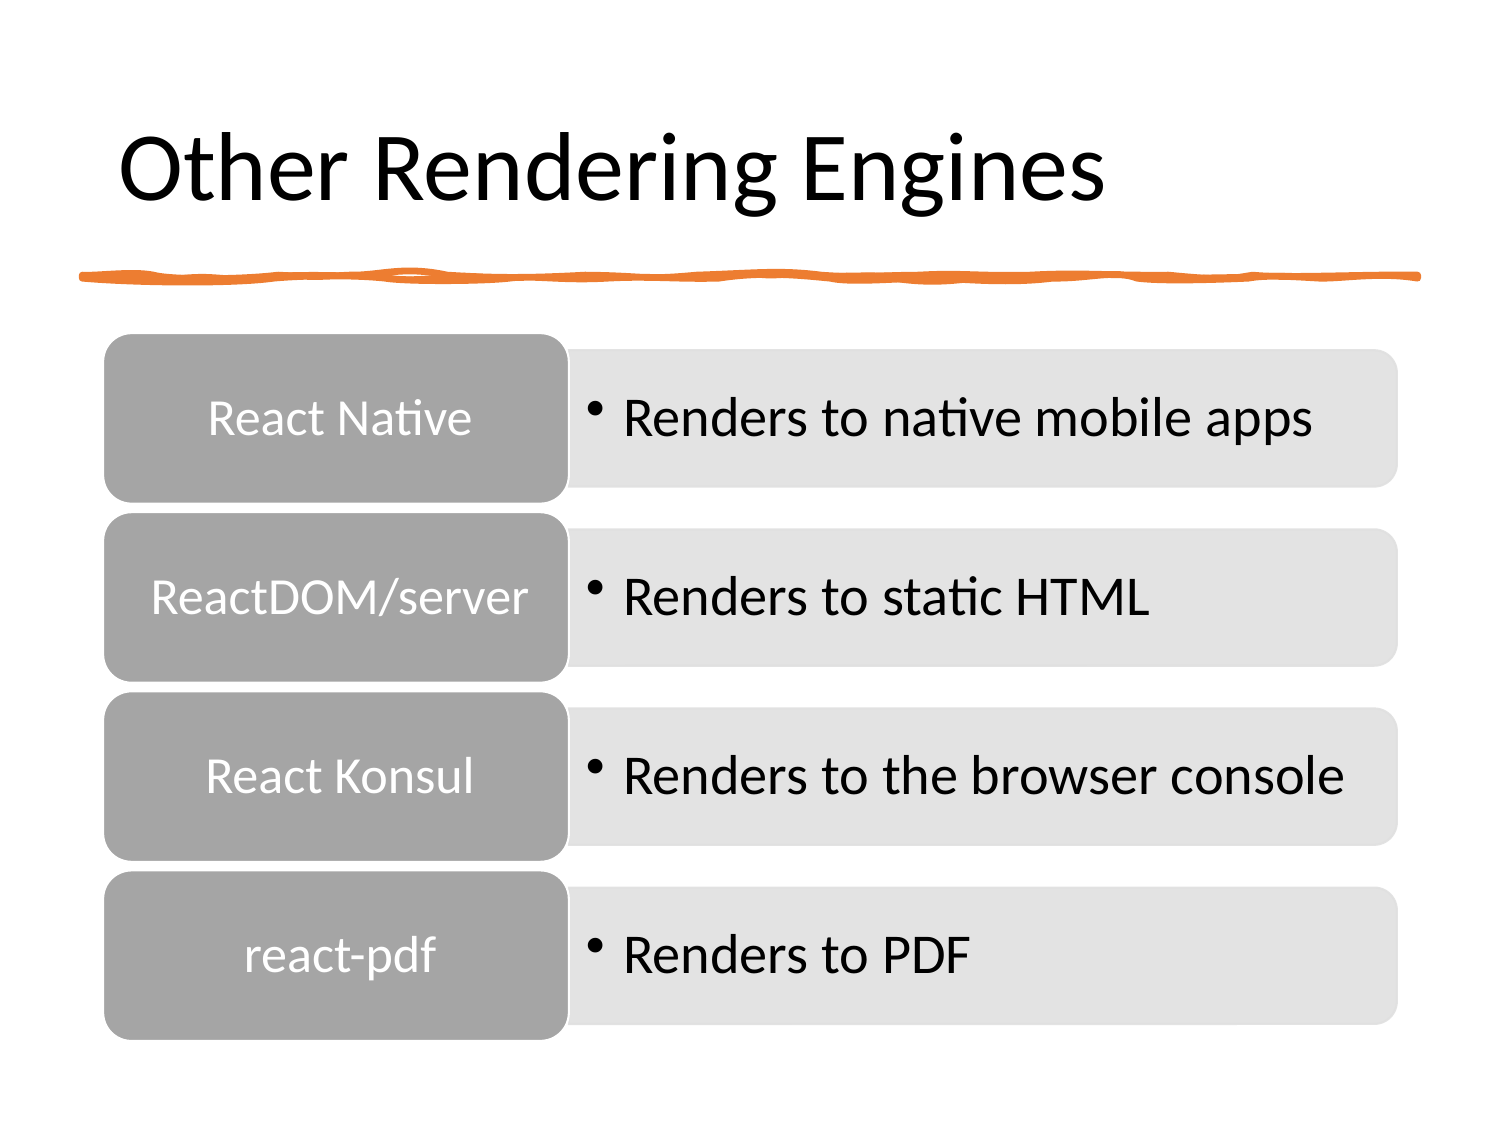

# Other Rendering Engines
Renders to native mobile apps
React Native
Renders to static HTML
ReactDOM/server
Renders to the browser console
React Konsul
Renders to PDF
react-pdf